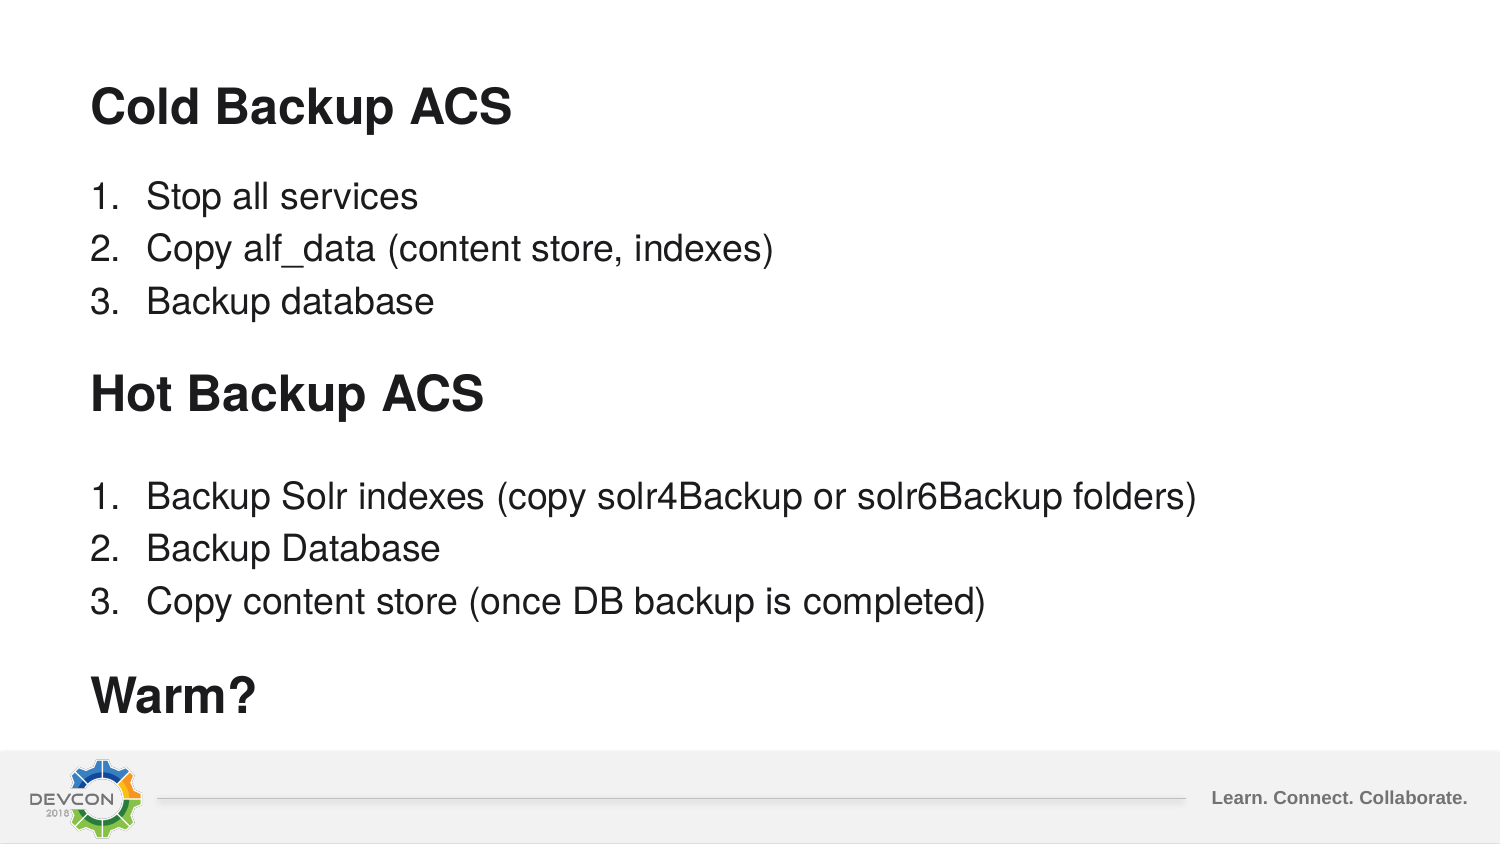

# Cold Backup ACS
Stop all services
Copy alf_data (content store, indexes)
Backup database
Hot Backup ACS
Backup Solr indexes (copy solr4Backup or solr6Backup folders)
Backup Database
Copy content store (once DB backup is completed)

Warm?